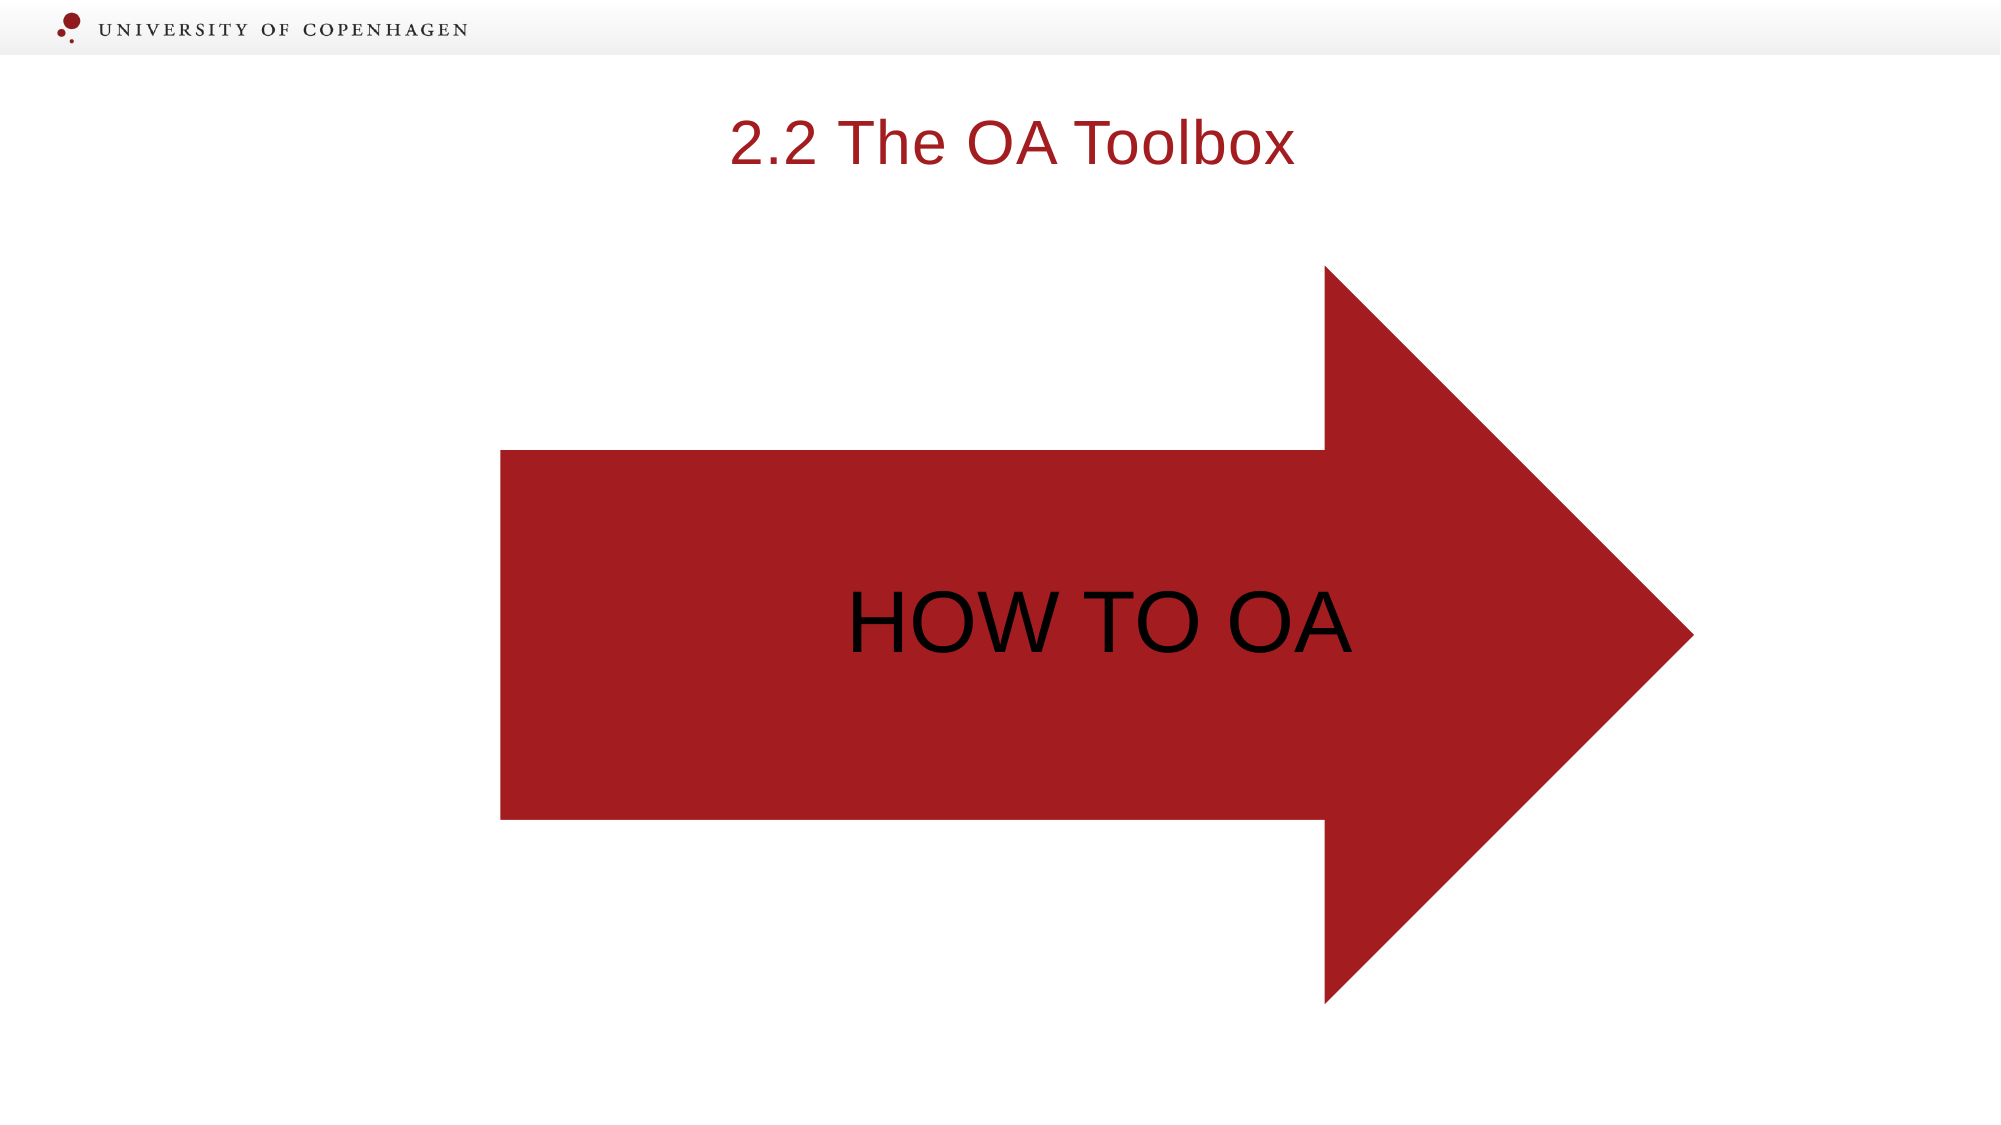

# 2.2 The OA Toolbox
HOW TO OA